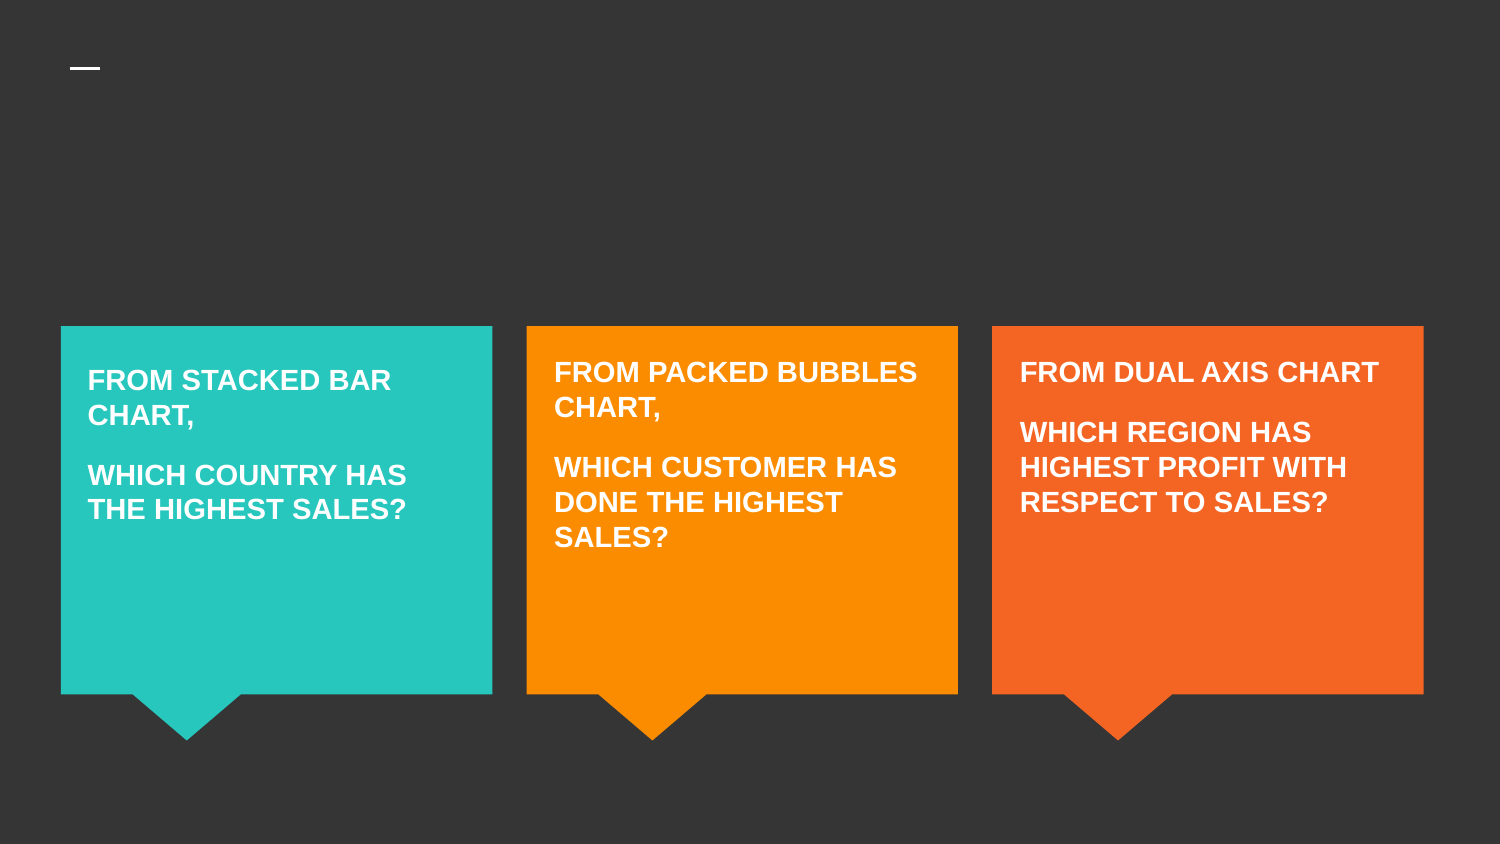

FROM PACKED BUBBLES CHART,
WHICH CUSTOMER HAS DONE THE HIGHEST SALES?
# FROM DUAL AXIS CHART
WHICH REGION HAS HIGHEST PROFIT WITH RESPECT TO SALES?
FROM STACKED BAR CHART,
WHICH COUNTRY HAS THE HIGHEST SALES?